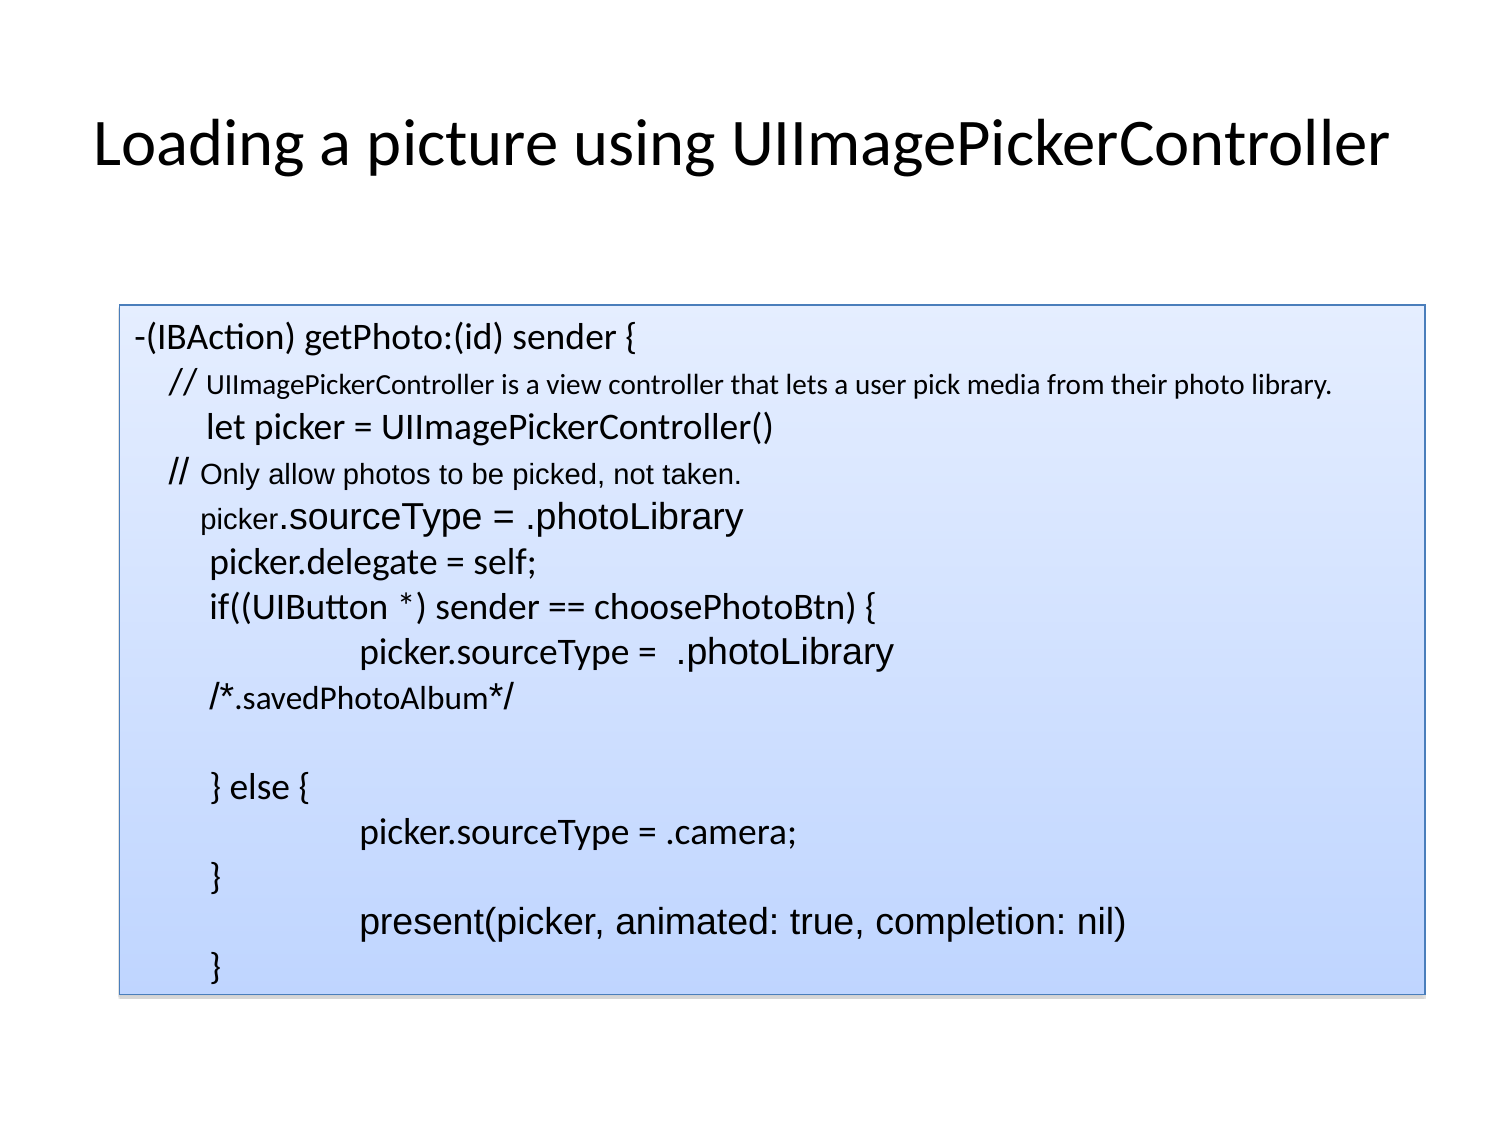

# Loading a picture using UIImagePickerController
-(IBAction) getPhoto:(id) sender {
    // UIImagePickerController is a view controller that lets a user pick media from their photo library.
           let picker = UIImagePickerController()
    // Only allow photos to be picked, not taken.
        picker.sourceType = .photoLibrary
picker.delegate = self;
if((UIButton *) sender == choosePhotoBtn) {
	picker.sourceType =  .photoLibrary
/*.savedPhotoAlbum*/

} else {
	picker.sourceType = .camera;
}
	present(picker, animated: true, completion: nil)
}